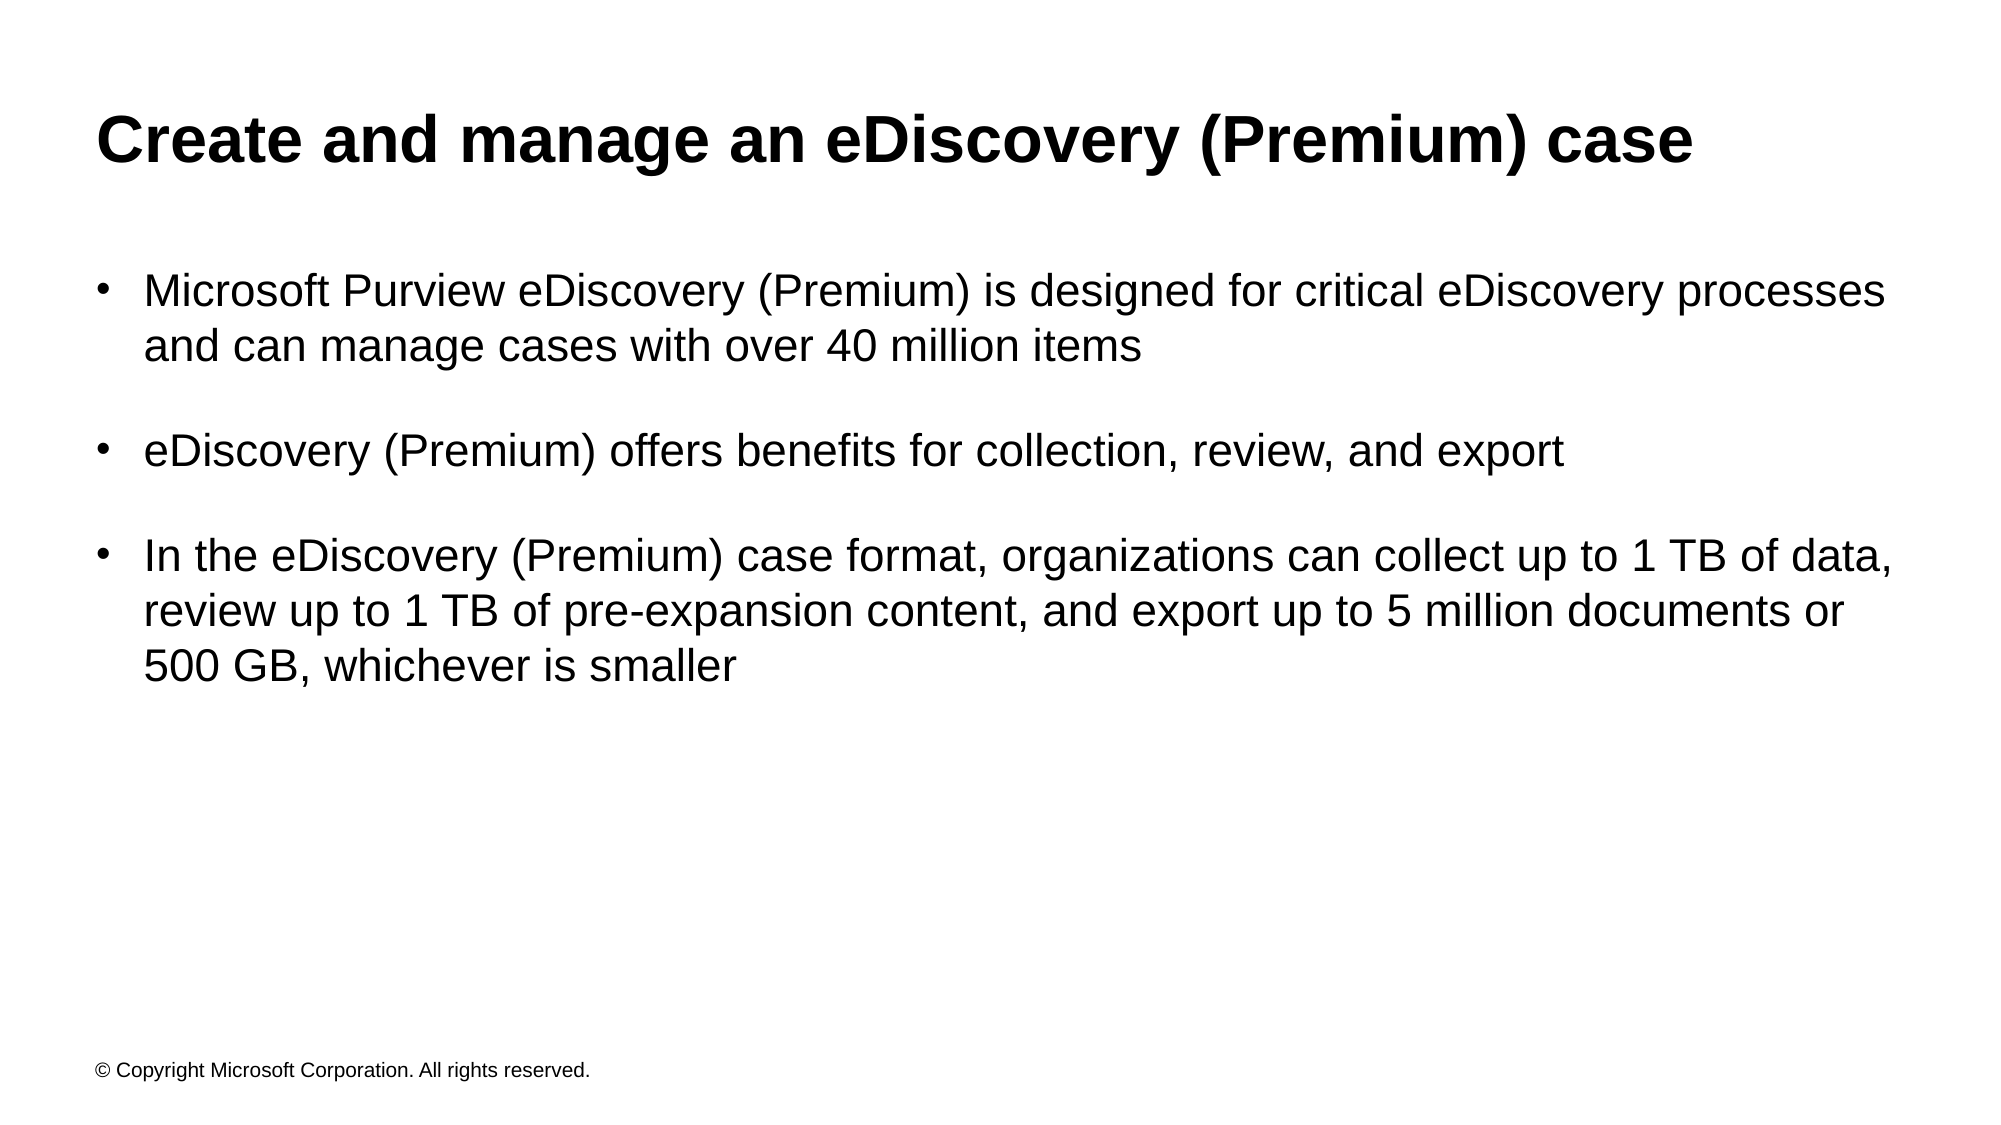

# Create and manage an eDiscovery (Premium) case
Microsoft Purview eDiscovery (Premium) is designed for critical eDiscovery processes and can manage cases with over 40 million items
eDiscovery (Premium) offers benefits for collection, review, and export
In the eDiscovery (Premium) case format, organizations can collect up to 1 TB of data, review up to 1 TB of pre-expansion content, and export up to 5 million documents or 500 GB, whichever is smaller